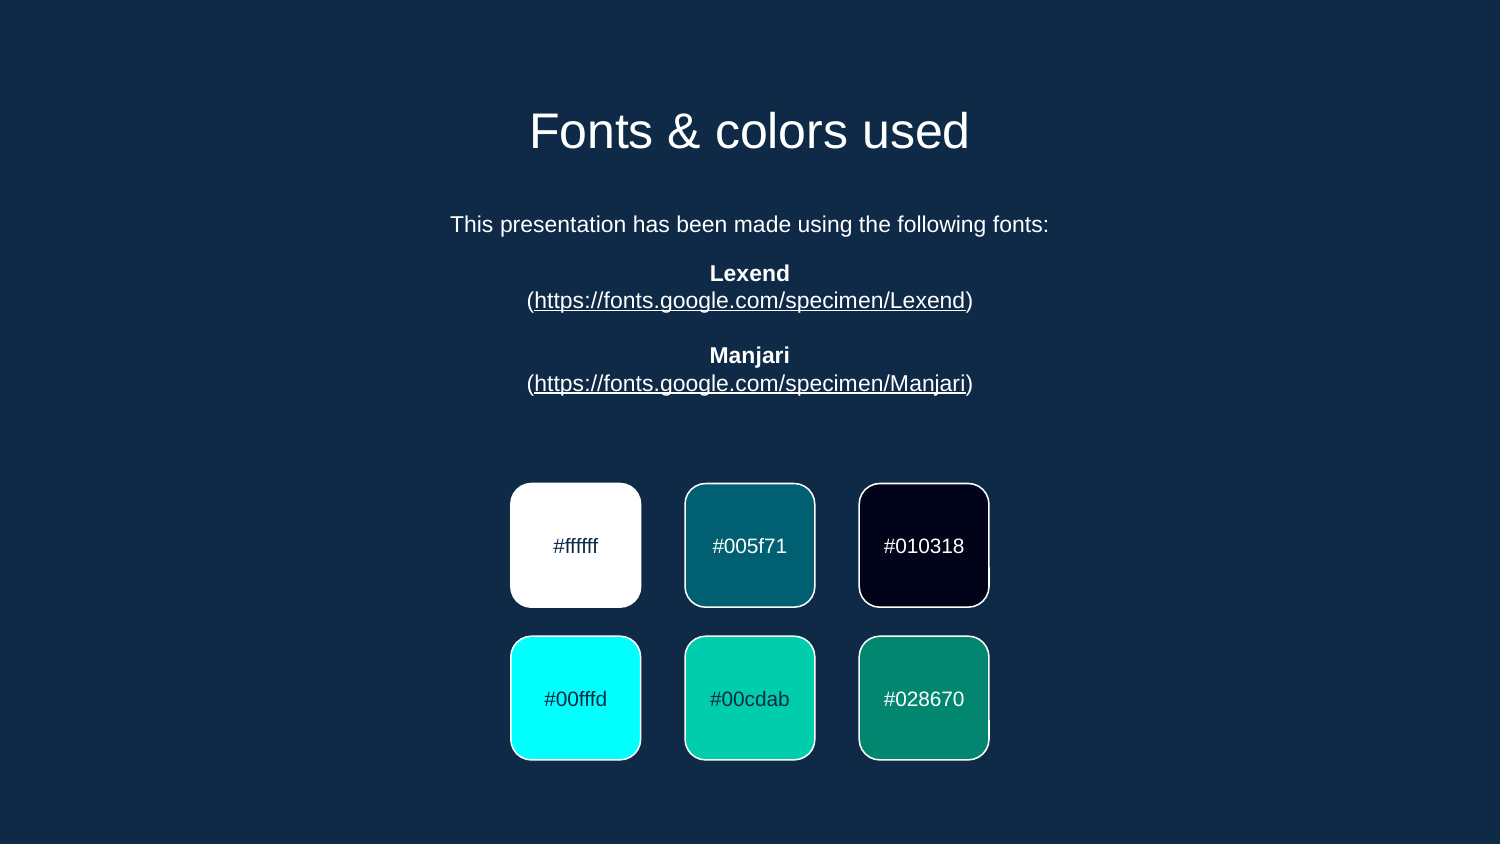

# Fonts & colors used
This presentation has been made using the following fonts:
Lexend
(https://fonts.google.com/specimen/Lexend)

Manjari
(https://fonts.google.com/specimen/Manjari)

#ffffff
#005f71
#010318

#00fffd
#00cdab
#028670